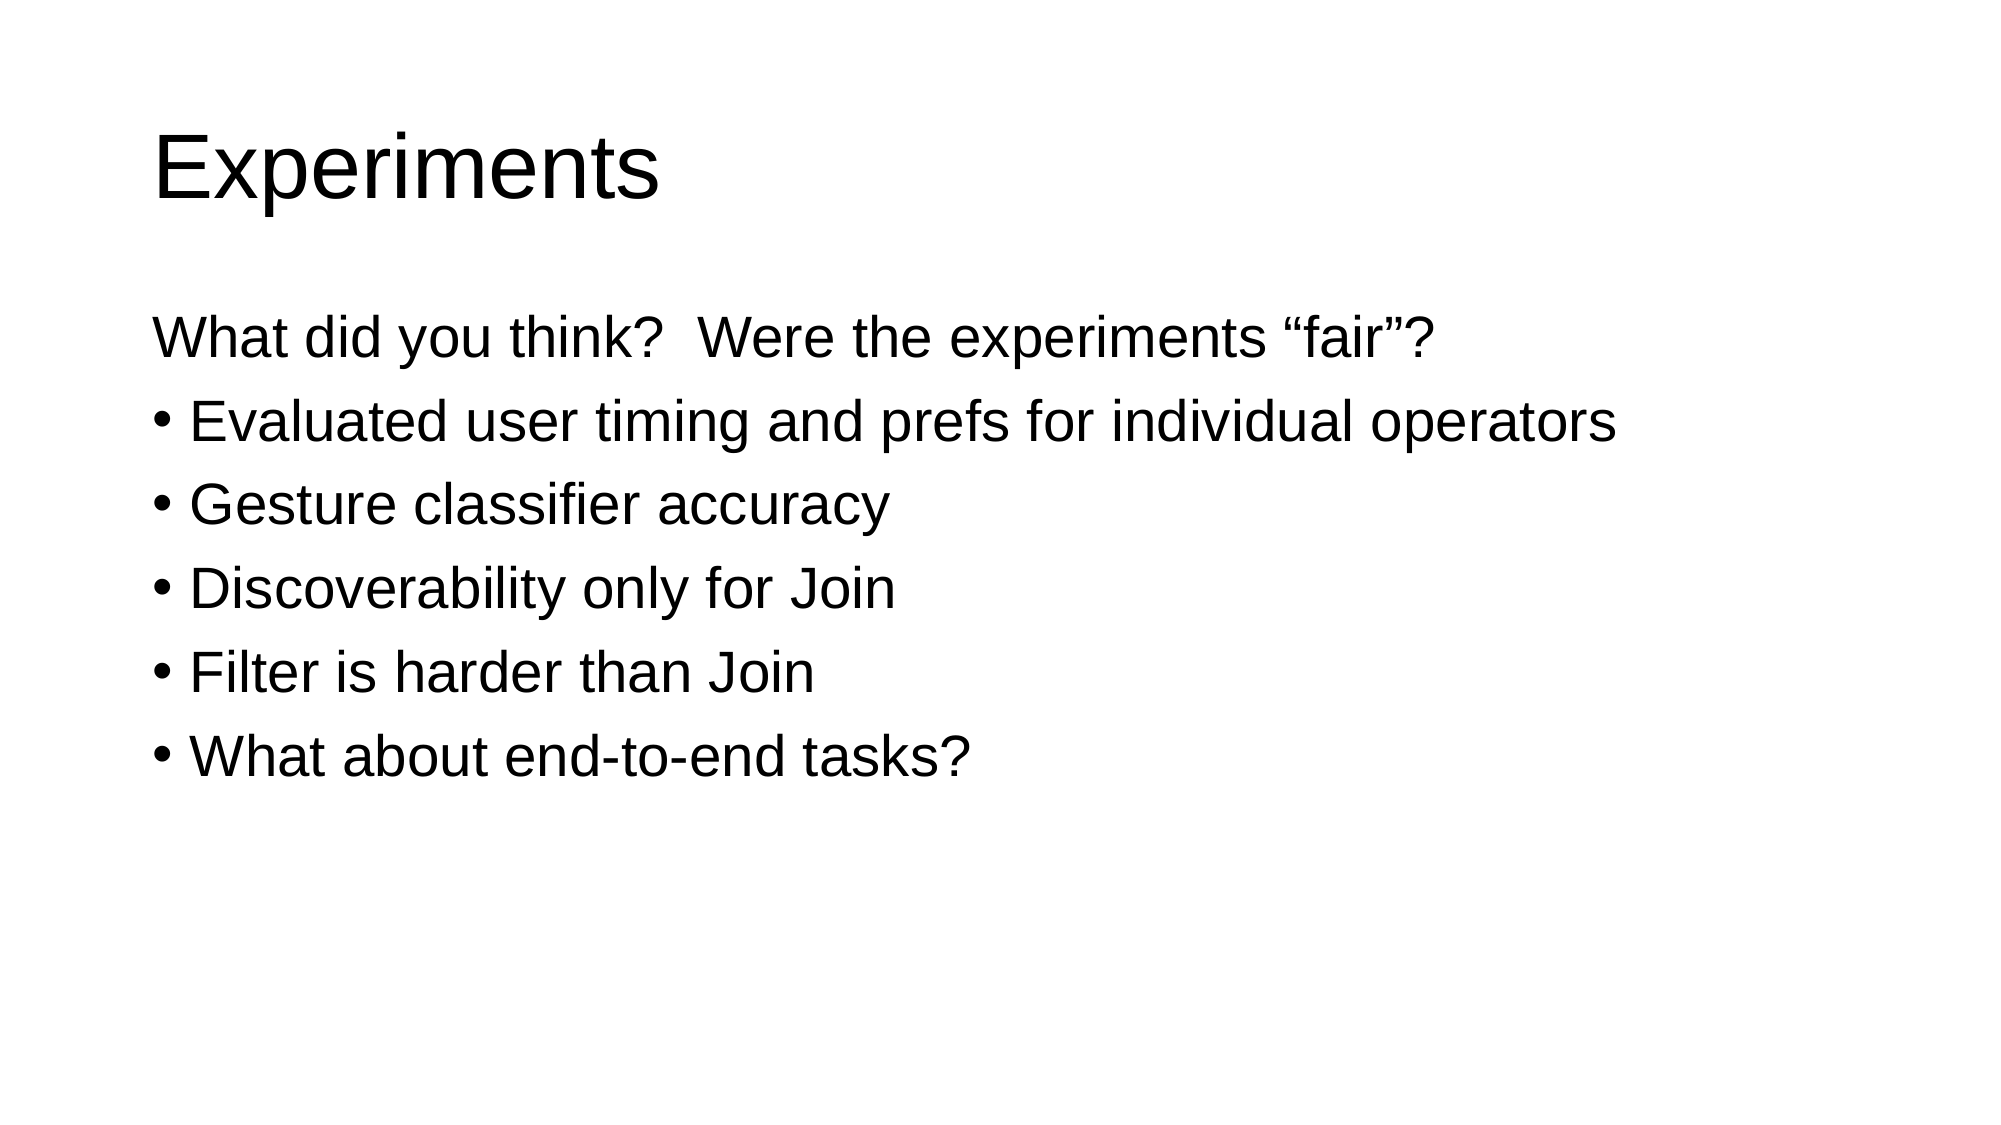

# Experiments
What did you think?  Were the experiments “fair”?
Evaluated user timing and prefs for individual operators
Gesture classifier accuracy
Discoverability only for Join
Filter is harder than Join
What about end-to-end tasks?